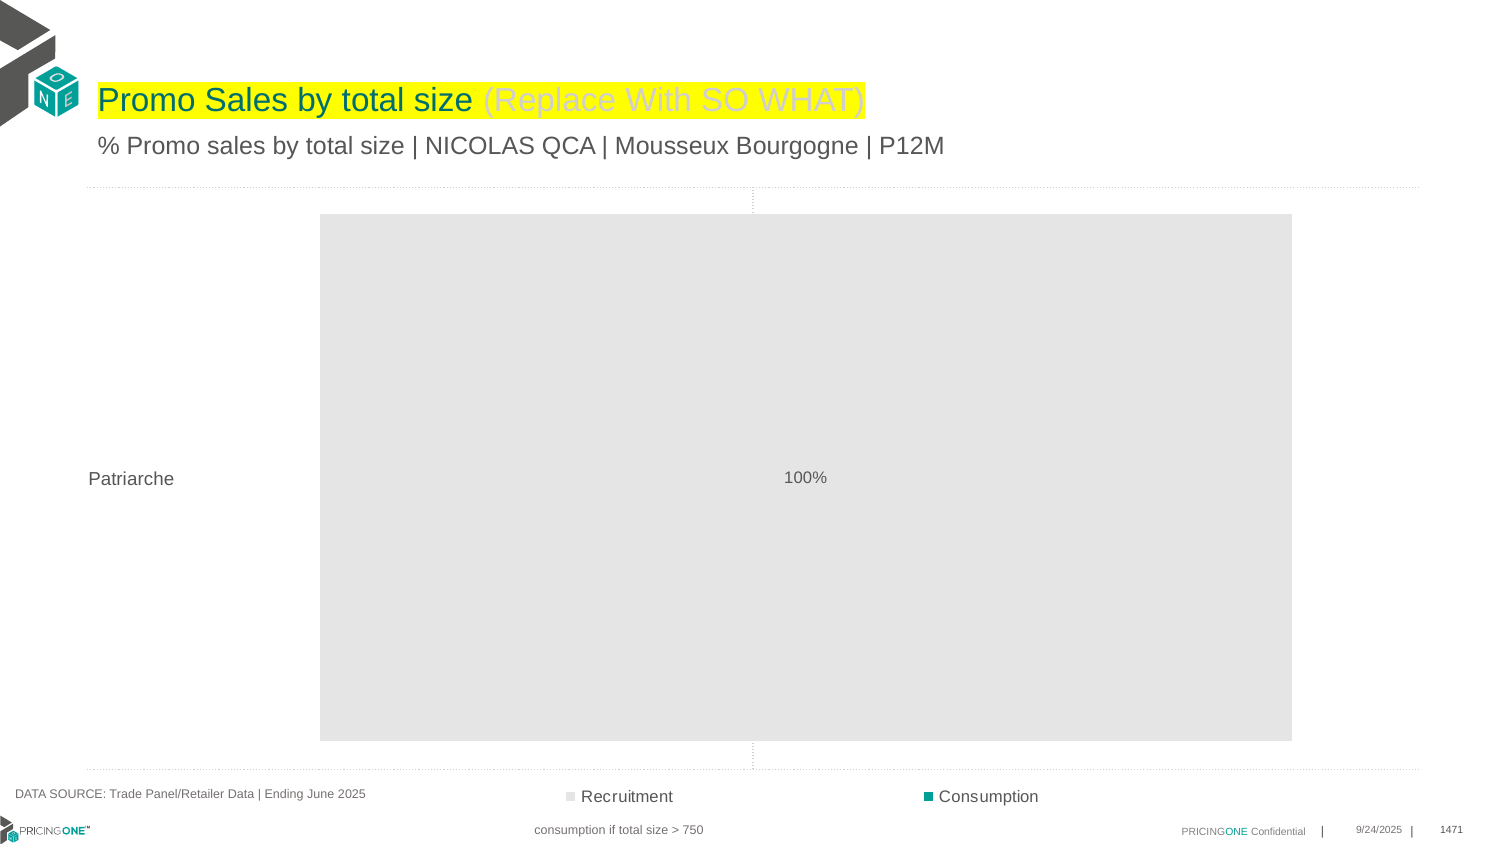

# Promo Sales by total size (Replace With SO WHAT)

% Promo sales by total size | NICOLAS QCA | Mousseux Bourgogne | P12M

### Chart

| Category | Recruitment | Consumption |
|---|---|---|
| Patriarche | 1.0 | 0.0 |
| Patriarche |  |
| --- | --- |
DATA SOURCE: Trade Panel/Retailer Data | Ending June 2025
consumption if total size > 750
9/24/2025
1471